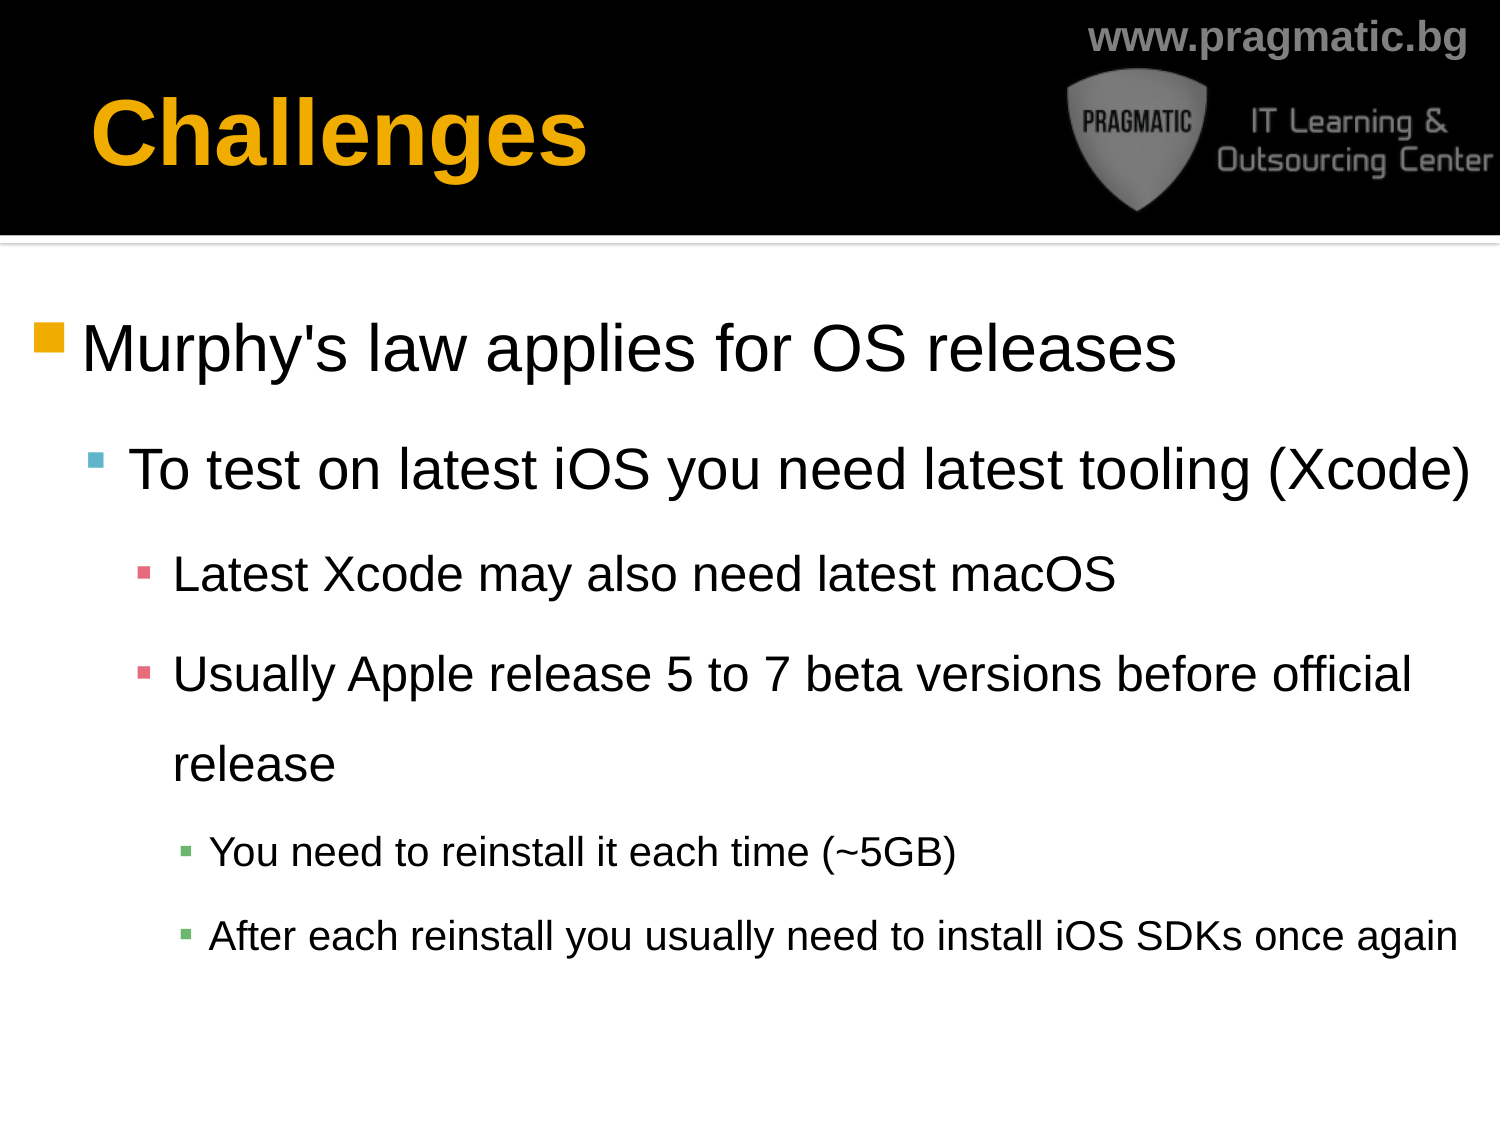

# Challenges
Murphy's law applies for OS releases
To test on latest iOS you need latest tooling (Xcode)
Latest Xcode may also need latest macOS
Usually Apple release 5 to 7 beta versions before official release
You need to reinstall it each time (~5GB)
After each reinstall you usually need to install iOS SDKs once again